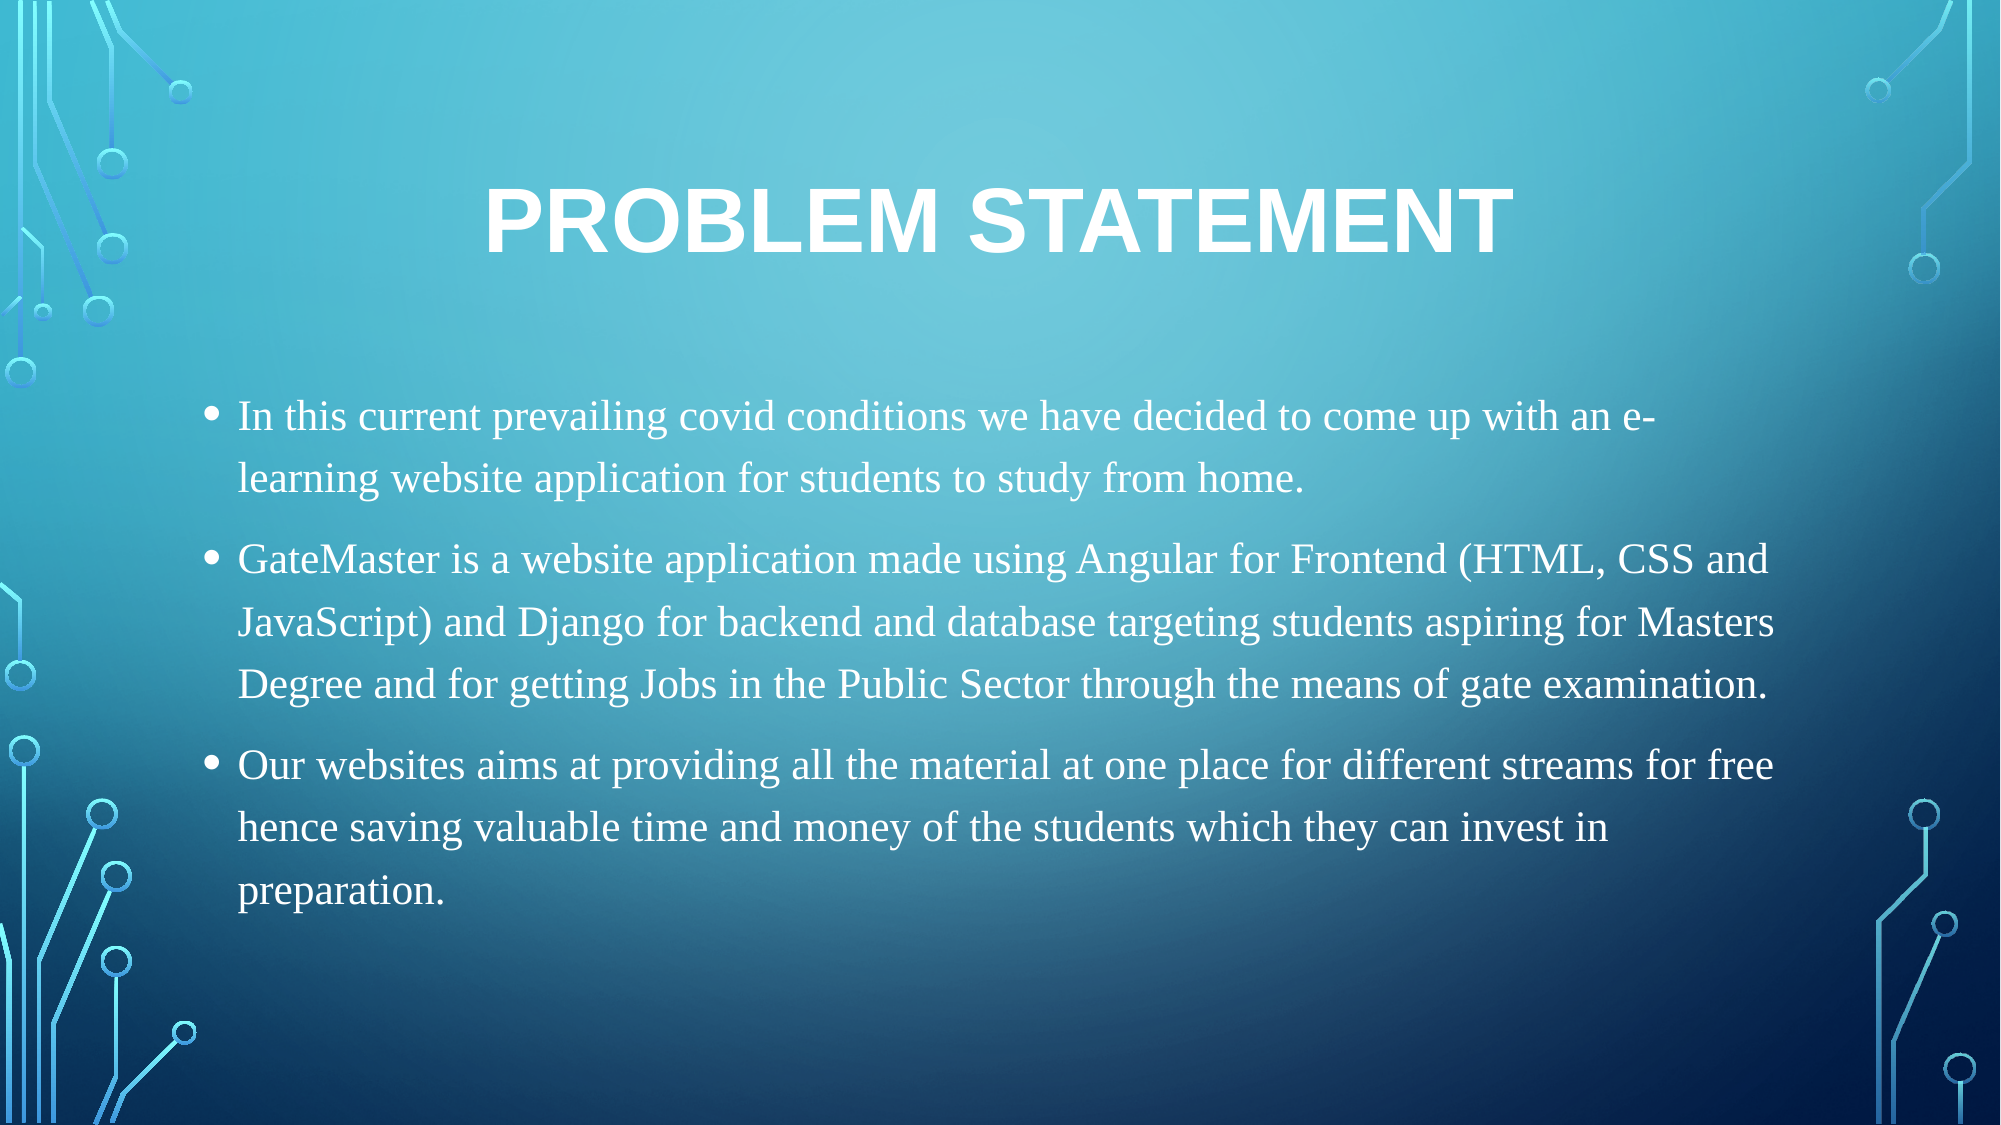

# Problem Statement
In this current prevailing covid conditions we have decided to come up with an e-learning website application for students to study from home.
GateMaster is a website application made using Angular for Frontend (HTML, CSS and JavaScript) and Django for backend and database targeting students aspiring for Masters Degree and for getting Jobs in the Public Sector through the means of gate examination.
Our websites aims at providing all the material at one place for different streams for free hence saving valuable time and money of the students which they can invest in preparation.